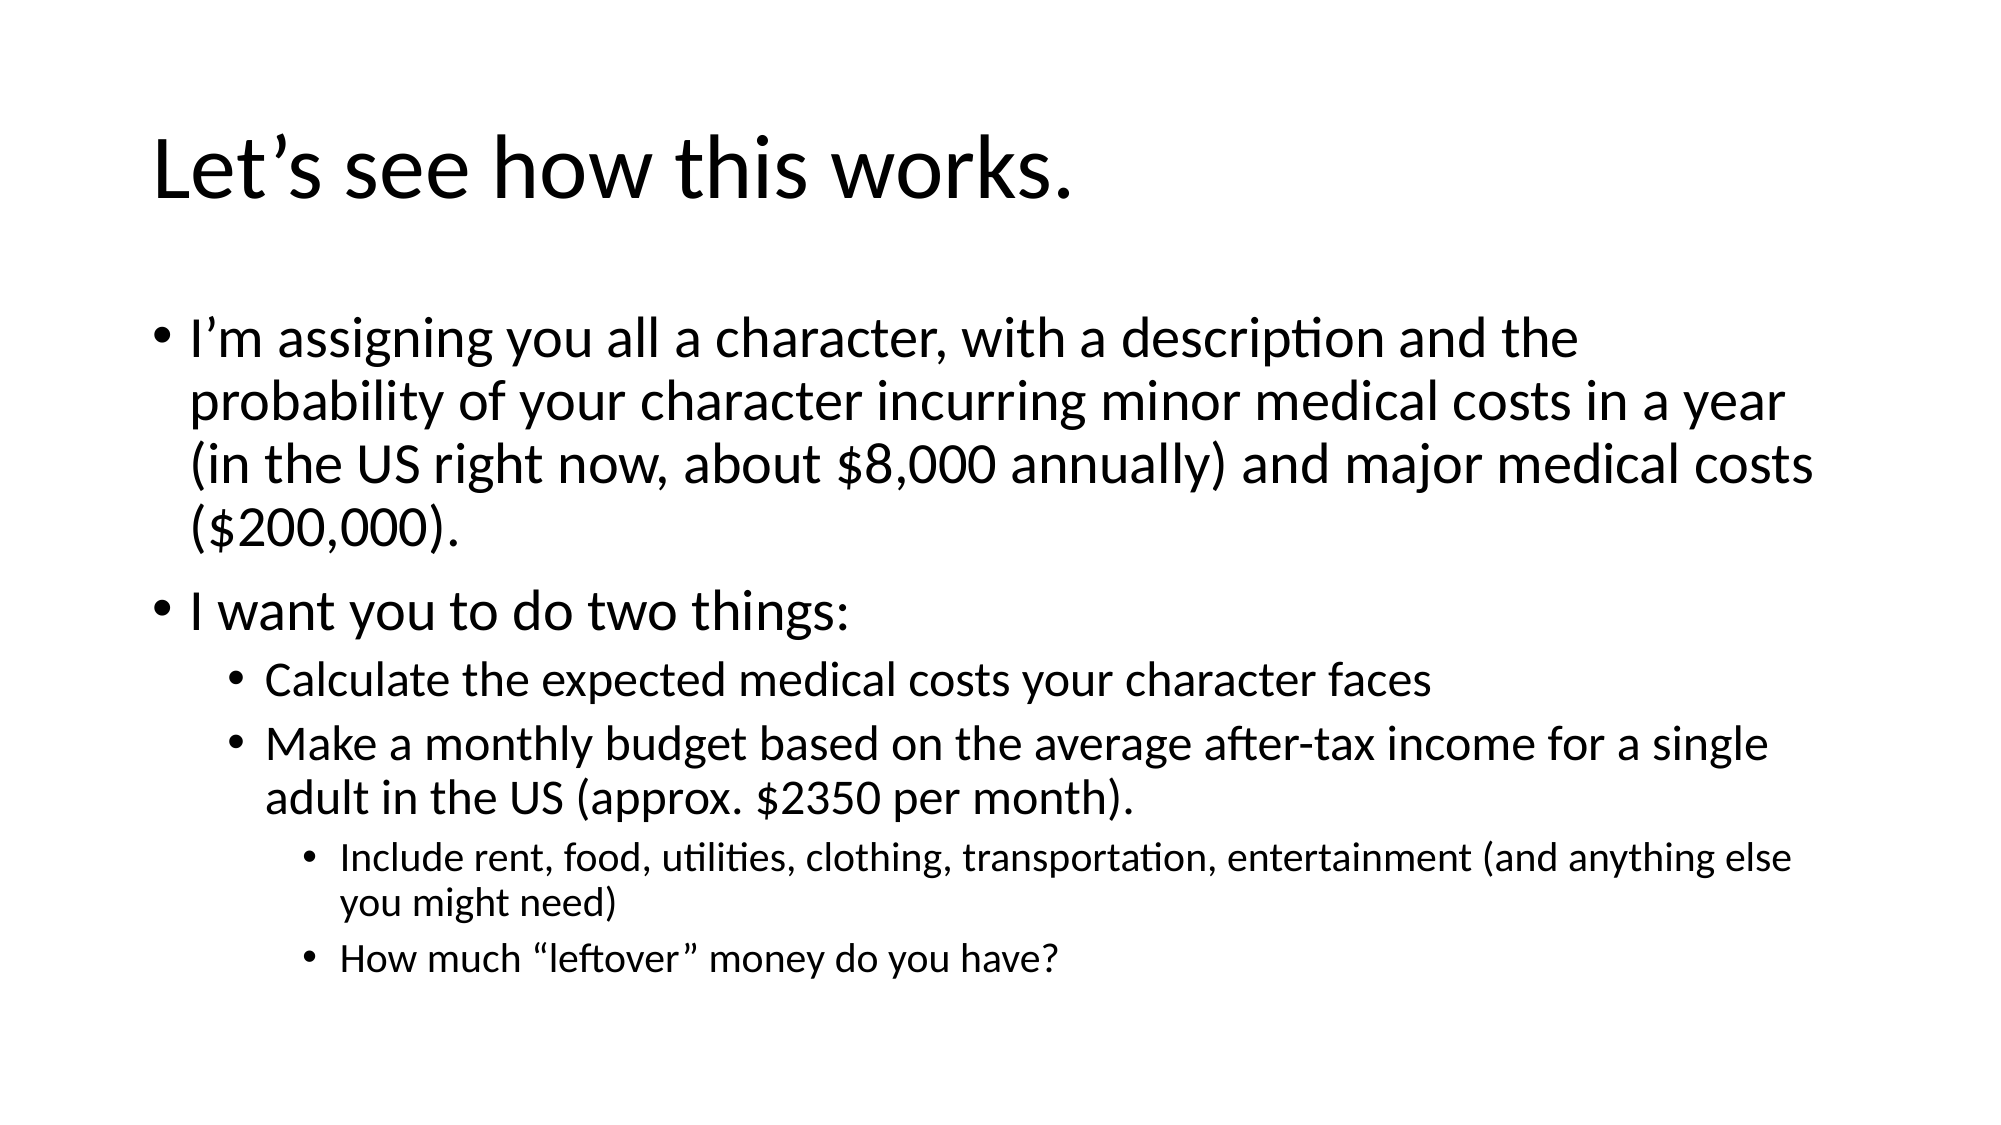

# Let’s see how this works.
I’m assigning you all a character, with a description and the probability of your character incurring minor medical costs in a year (in the US right now, about $8,000 annually) and major medical costs ($200,000).
I want you to do two things:
Calculate the expected medical costs your character faces
Make a monthly budget based on the average after-tax income for a single adult in the US (approx. $2350 per month).
Include rent, food, utilities, clothing, transportation, entertainment (and anything else you might need)
How much “leftover” money do you have?